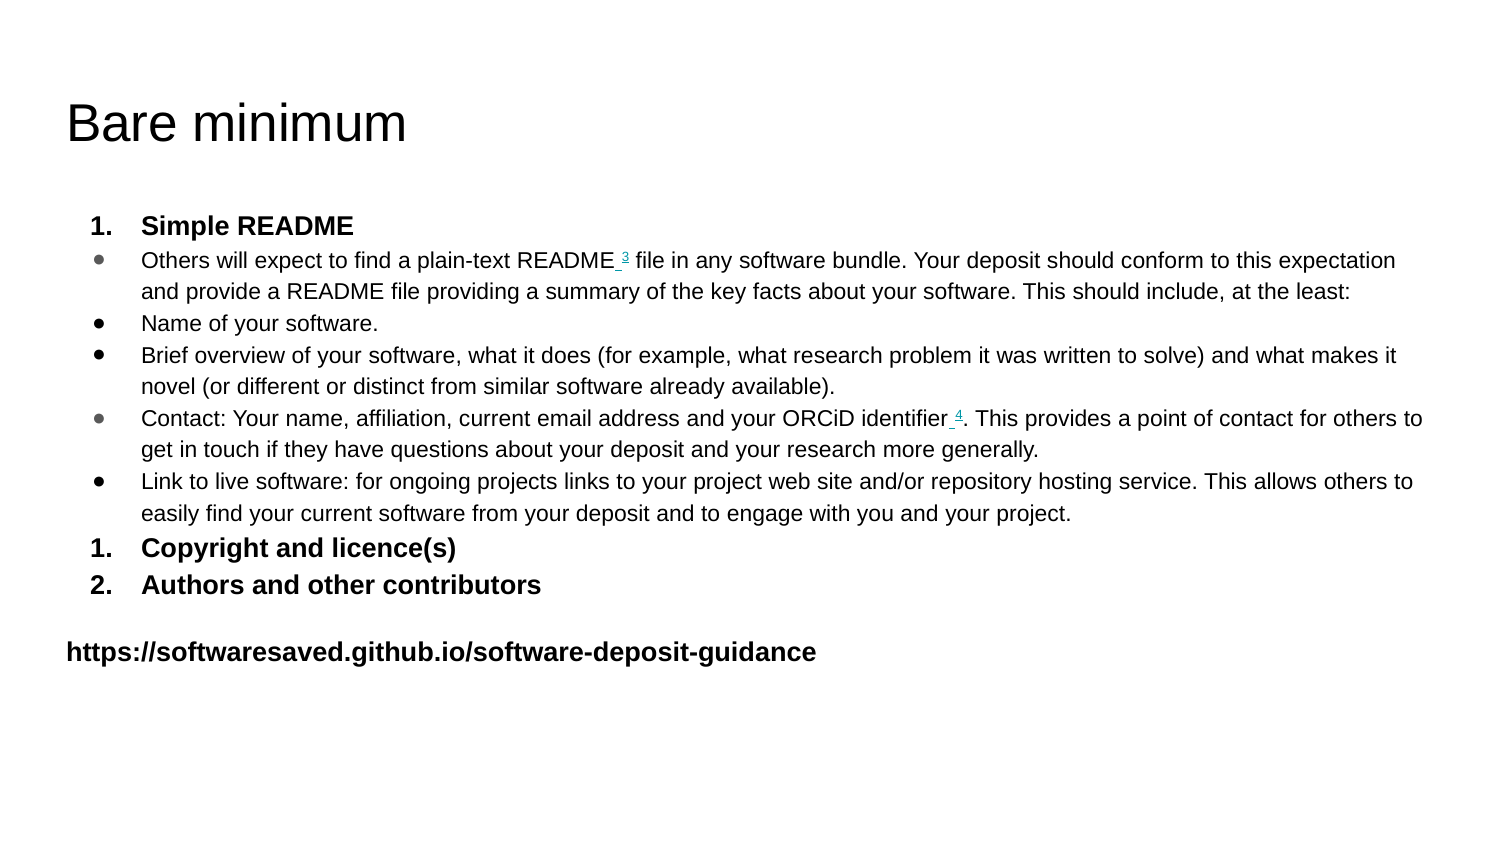

# Bare minimum
Simple README
Others will expect to find a plain-text README 3 file in any software bundle. Your deposit should conform to this expectation and provide a README file providing a summary of the key facts about your software. This should include, at the least:
Name of your software.
Brief overview of your software, what it does (for example, what research problem it was written to solve) and what makes it novel (or different or distinct from similar software already available).
Contact: Your name, affiliation, current email address and your ORCiD identifier 4. This provides a point of contact for others to get in touch if they have questions about your deposit and your research more generally.
Link to live software: for ongoing projects links to your project web site and/or repository hosting service. This allows others to easily find your current software from your deposit and to engage with you and your project.
Copyright and licence(s)
Authors and other contributors
https://softwaresaved.github.io/software-deposit-guidance